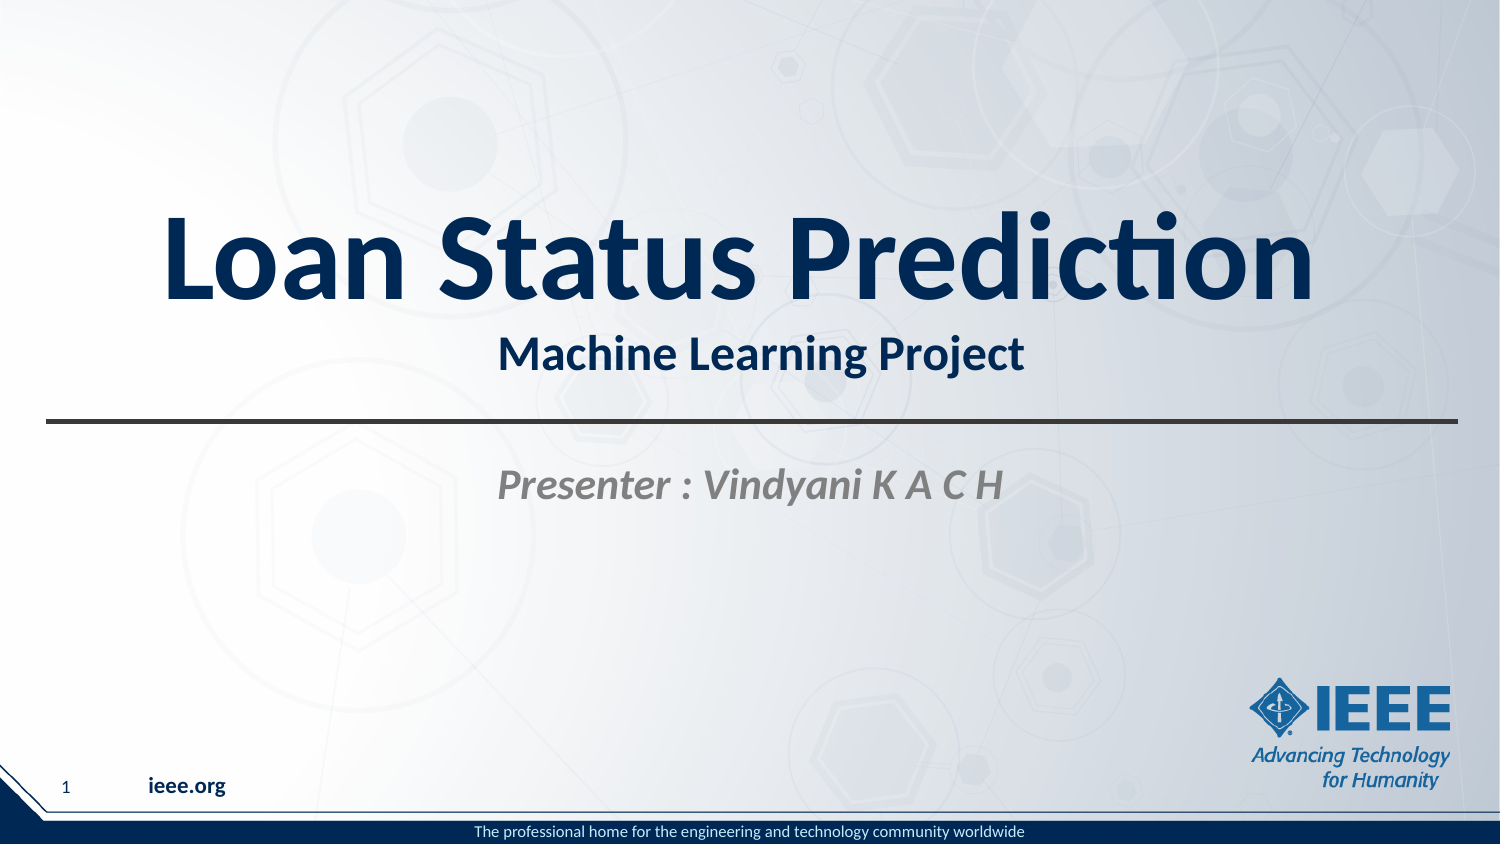

# Loan Status Prediction
Machine Learning Project
Presenter : Vindyani K A C H
1